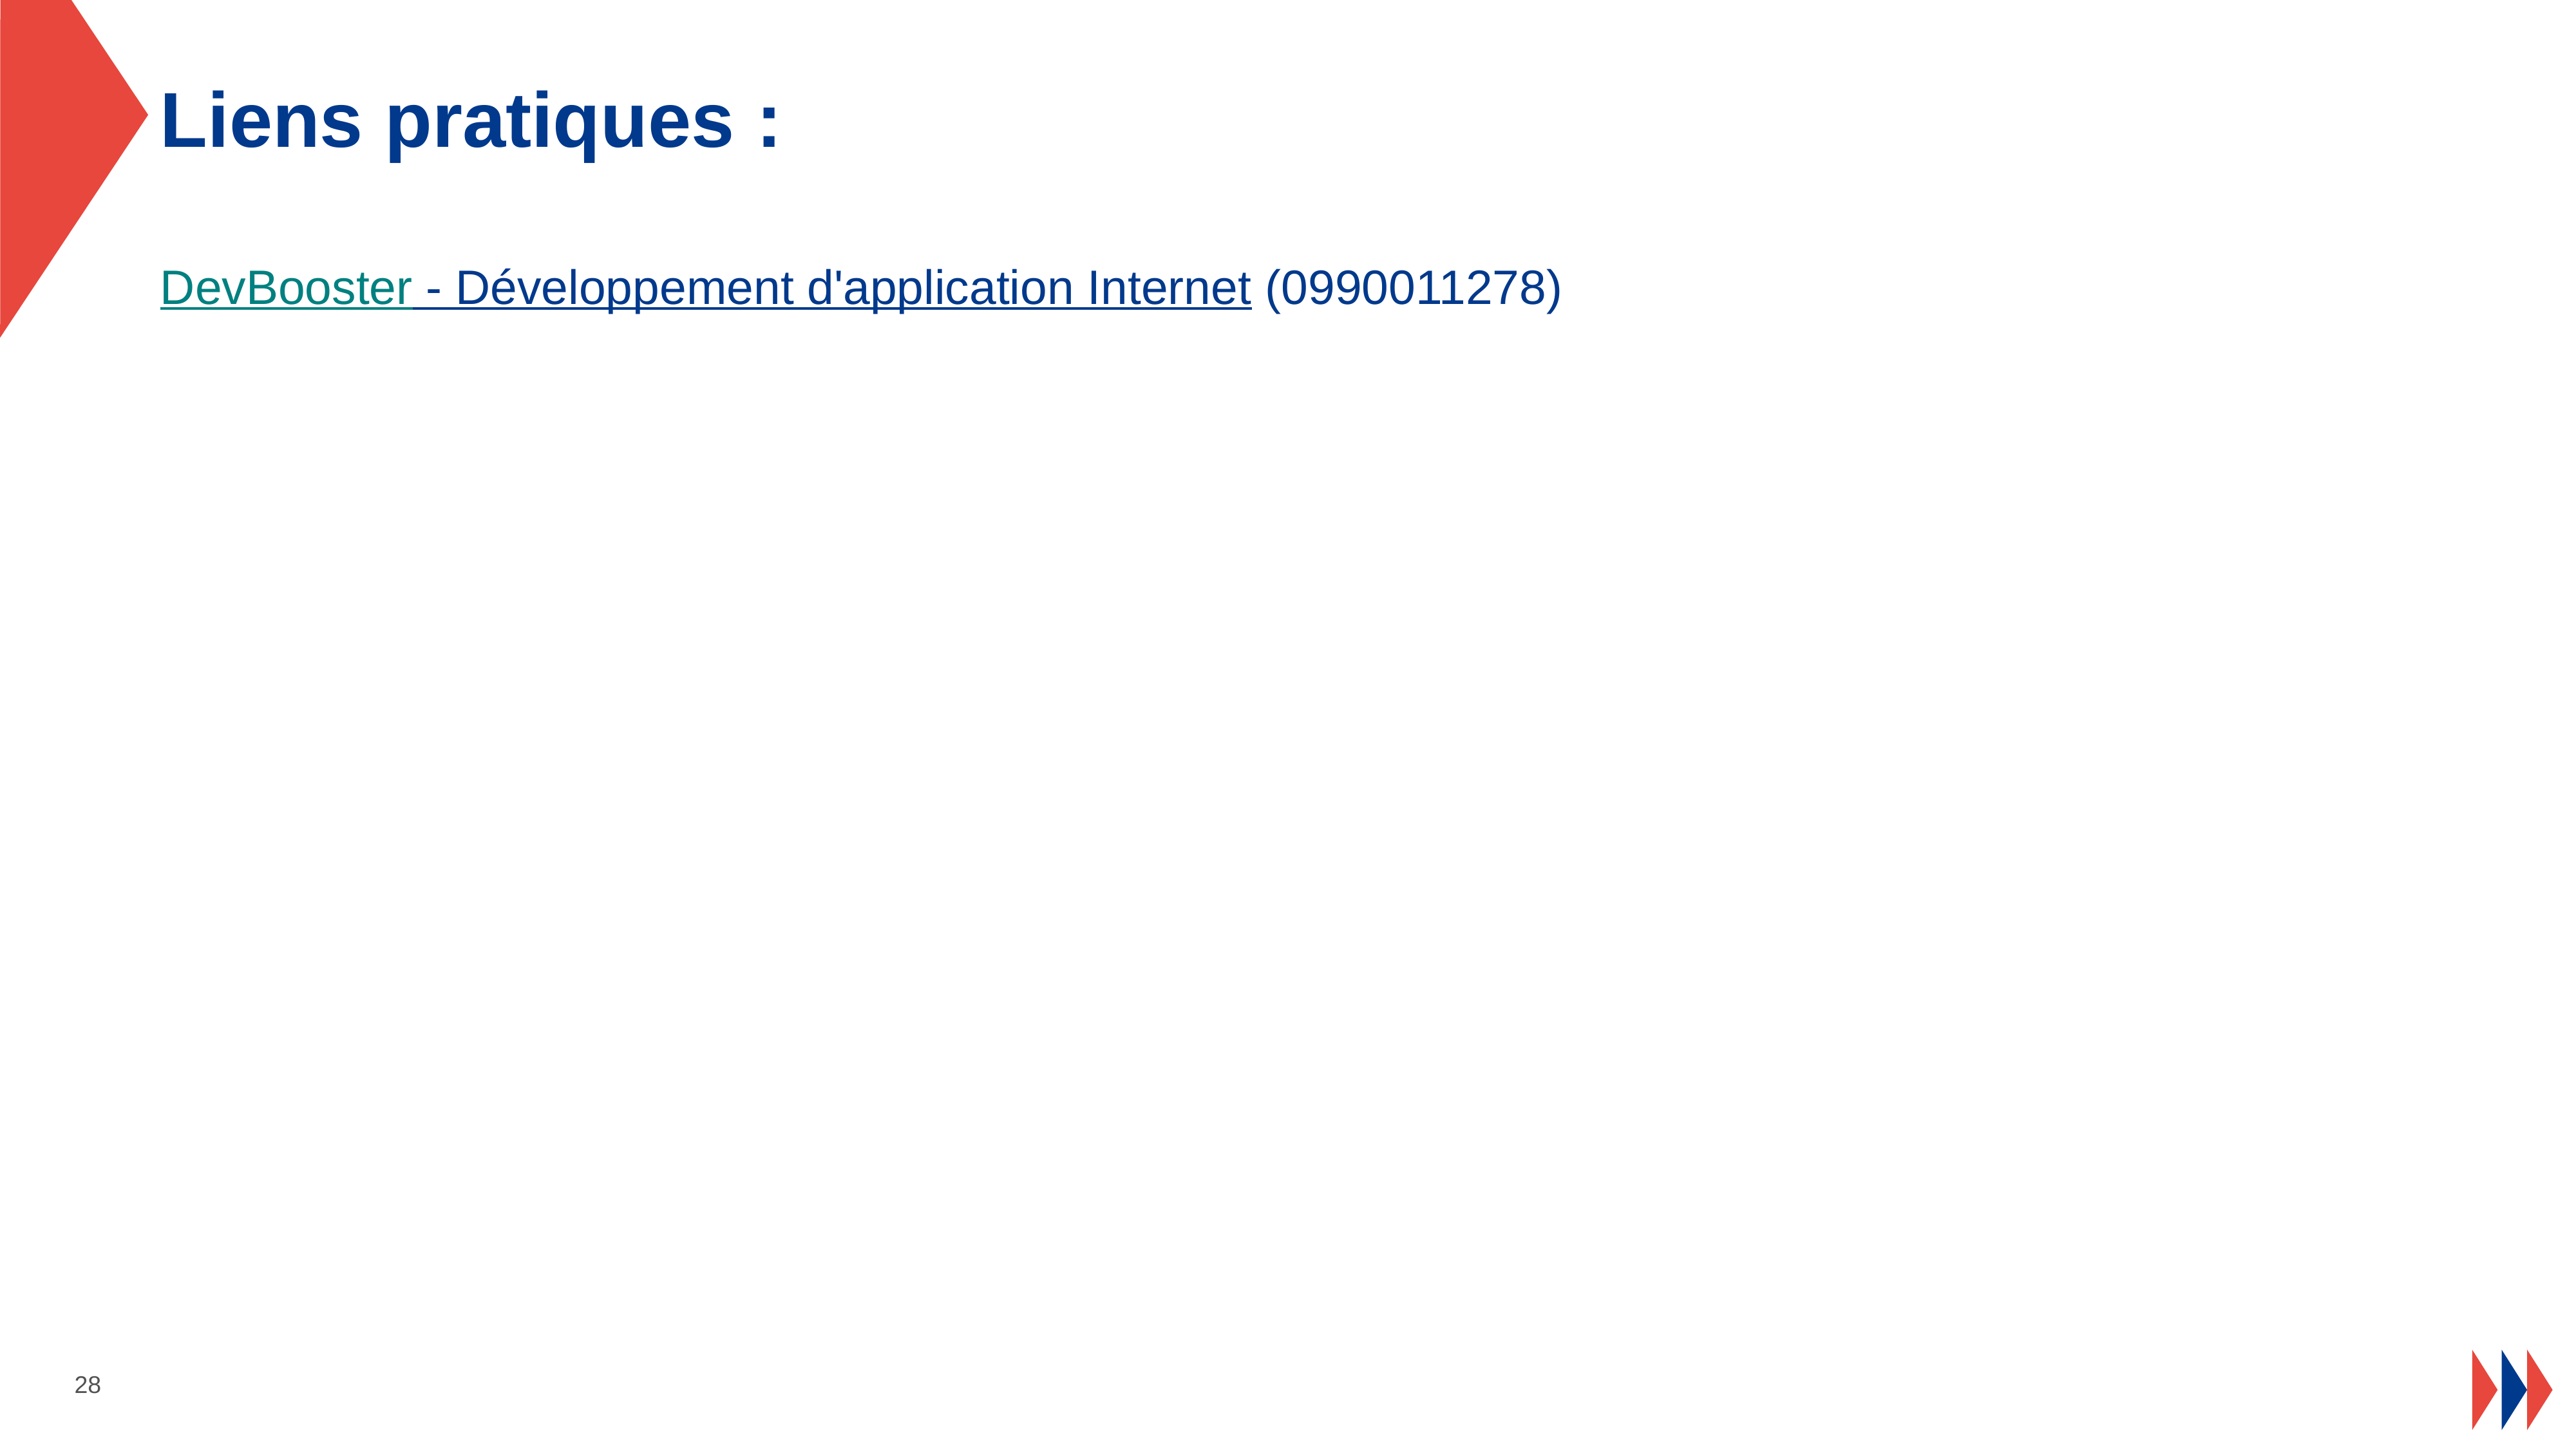

# Liens pratiques :
DevBooster - Développement d'application Internet (0990011278)

28